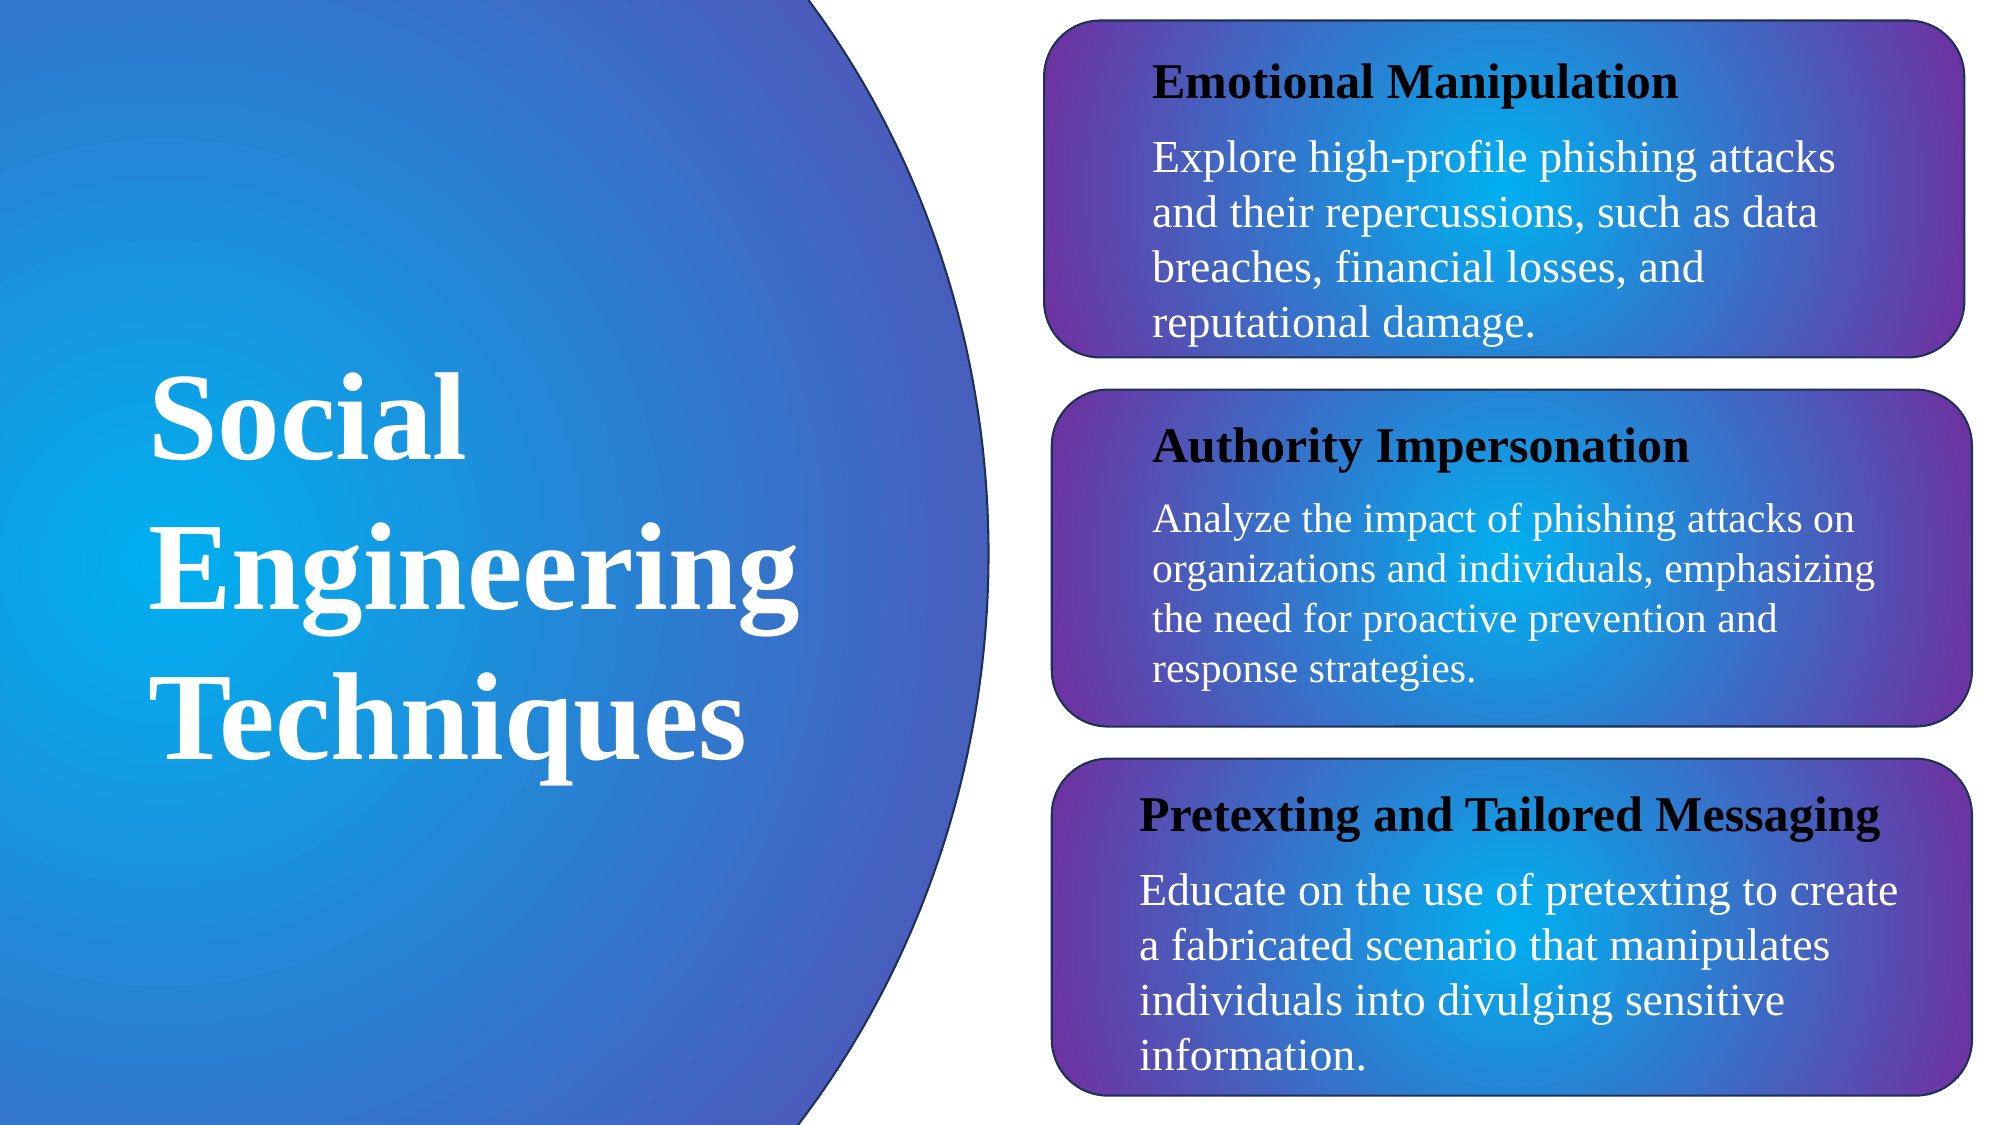

Emotional Manipulation
Explore high-profile phishing attacks and their repercussions, such as data breaches, financial losses, and reputational damage.
Social Engineering Techniques

Authority Impersonation
Analyze the impact of phishing attacks on organizations and individuals, emphasizing the need for proactive prevention and response strategies.

Pretexting and Tailored Messaging
Educate on the use of pretexting to create a fabricated scenario that manipulates individuals into divulging sensitive information.